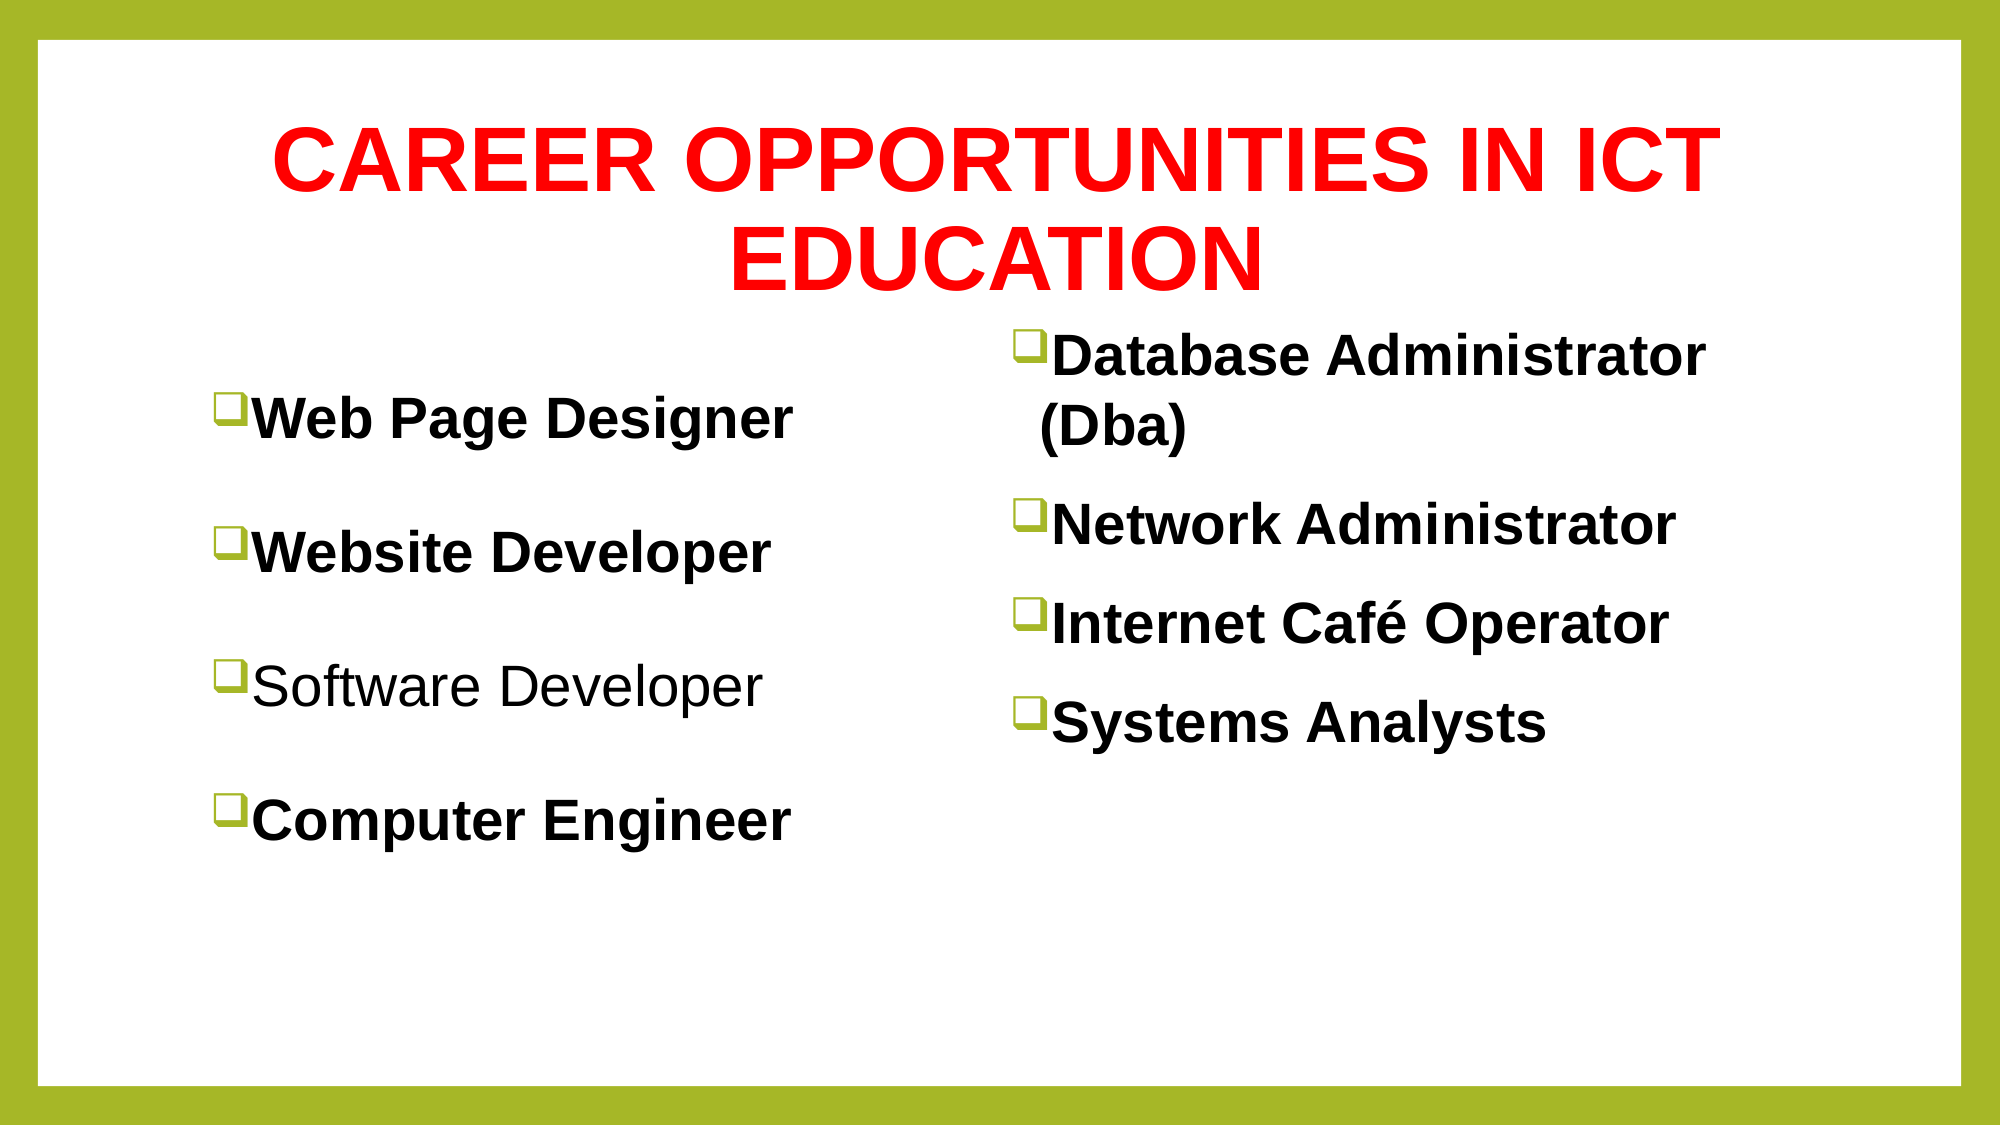

# CAREER OPPORTUNITIES IN ICT EDUCATION
Database Administrator (Dba)
Network Administrator
Internet Café Operator
Systems Analysts
Web Page Designer
Website Developer
Software Developer
Computer Engineer